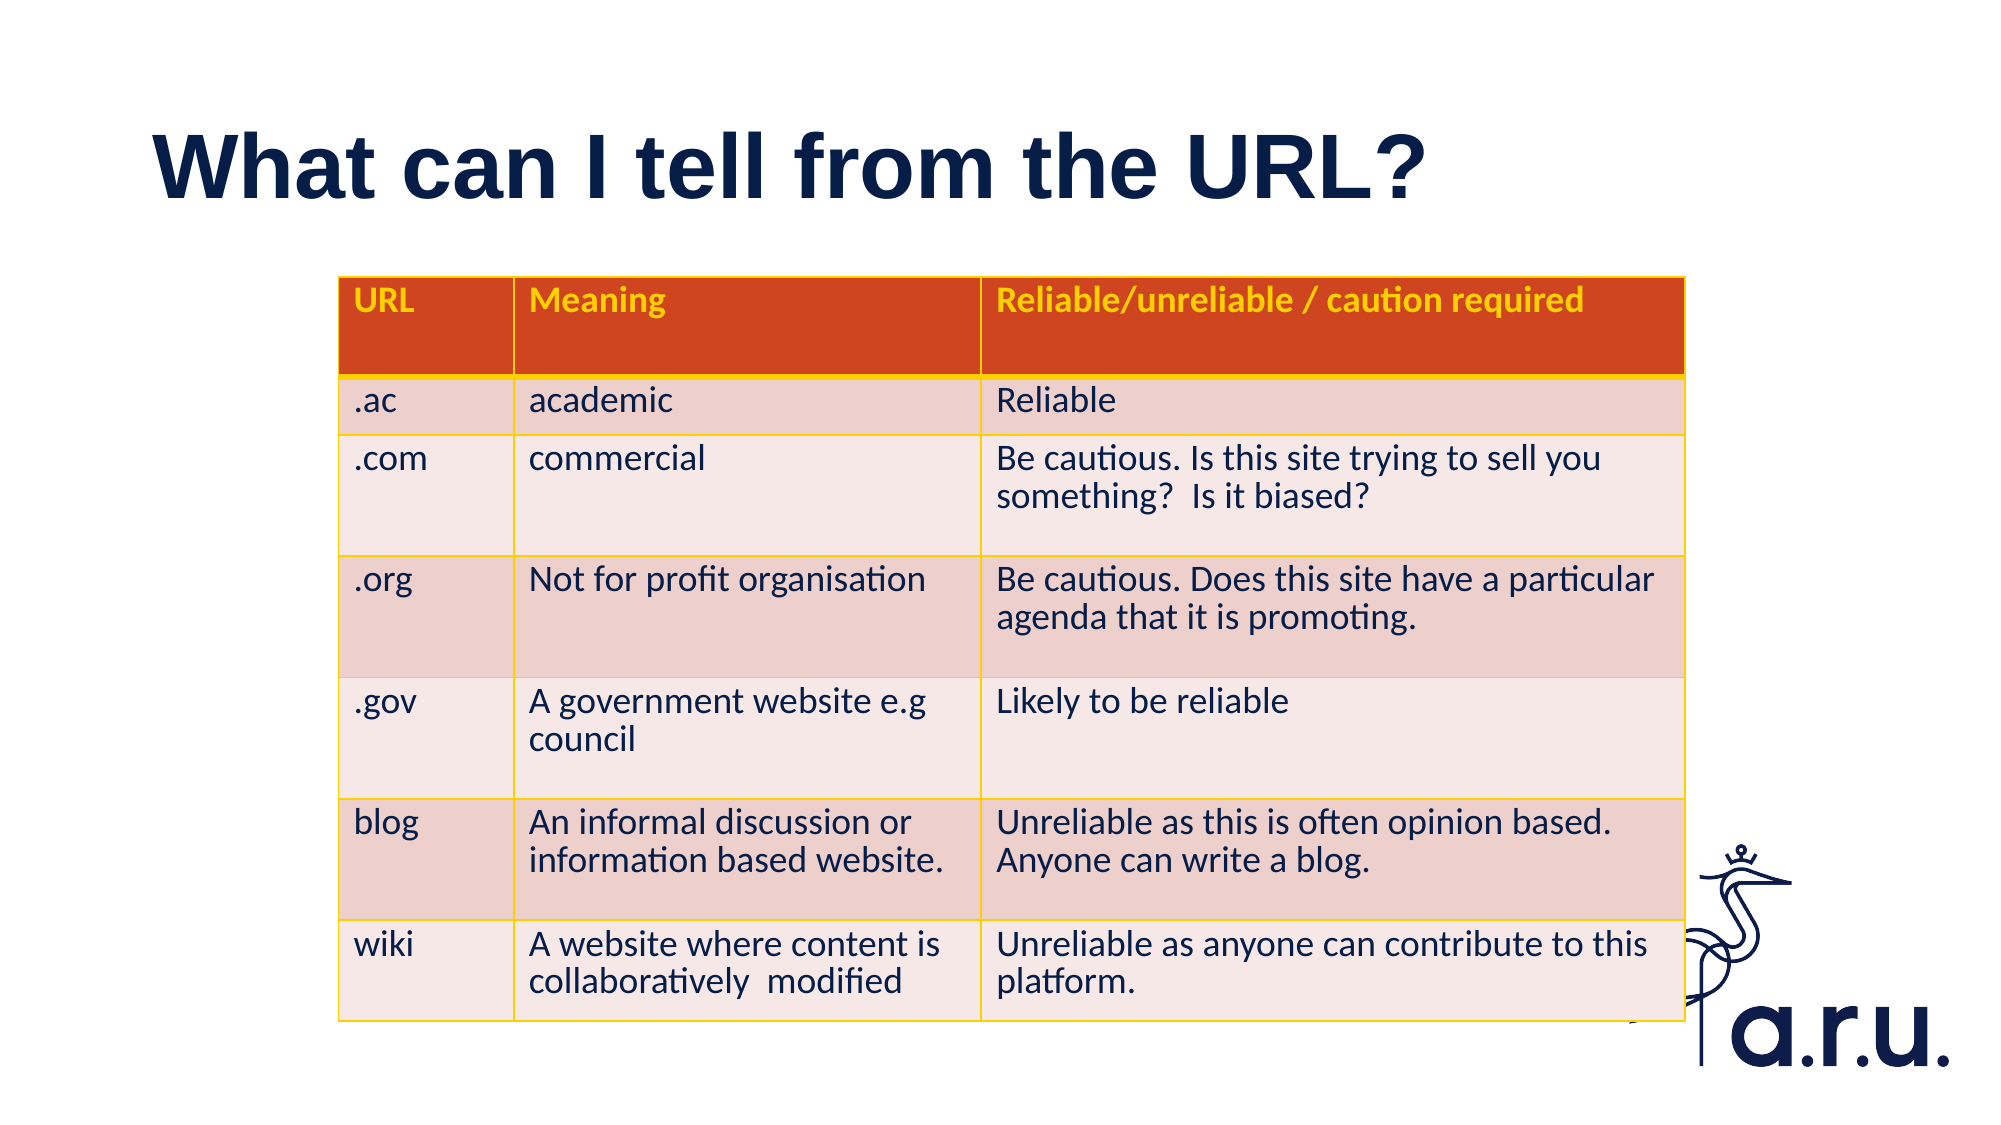

# What can I tell from the URL?
| URL | Meaning | Reliable/unreliable / caution required |
| --- | --- | --- |
| .ac | academic | Reliable |
| .com | commercial | Be cautious. Is this site trying to sell you something? Is it biased? |
| .org | Not for profit organisation | Be cautious. Does this site have a particular agenda that it is promoting. |
| .gov | A government website e.g council | Likely to be reliable |
| blog | An informal discussion or information based website. | Unreliable as this is often opinion based. Anyone can write a blog. |
| wiki | A website where content is collaboratively modified | Unreliable as anyone can contribute to this platform. |